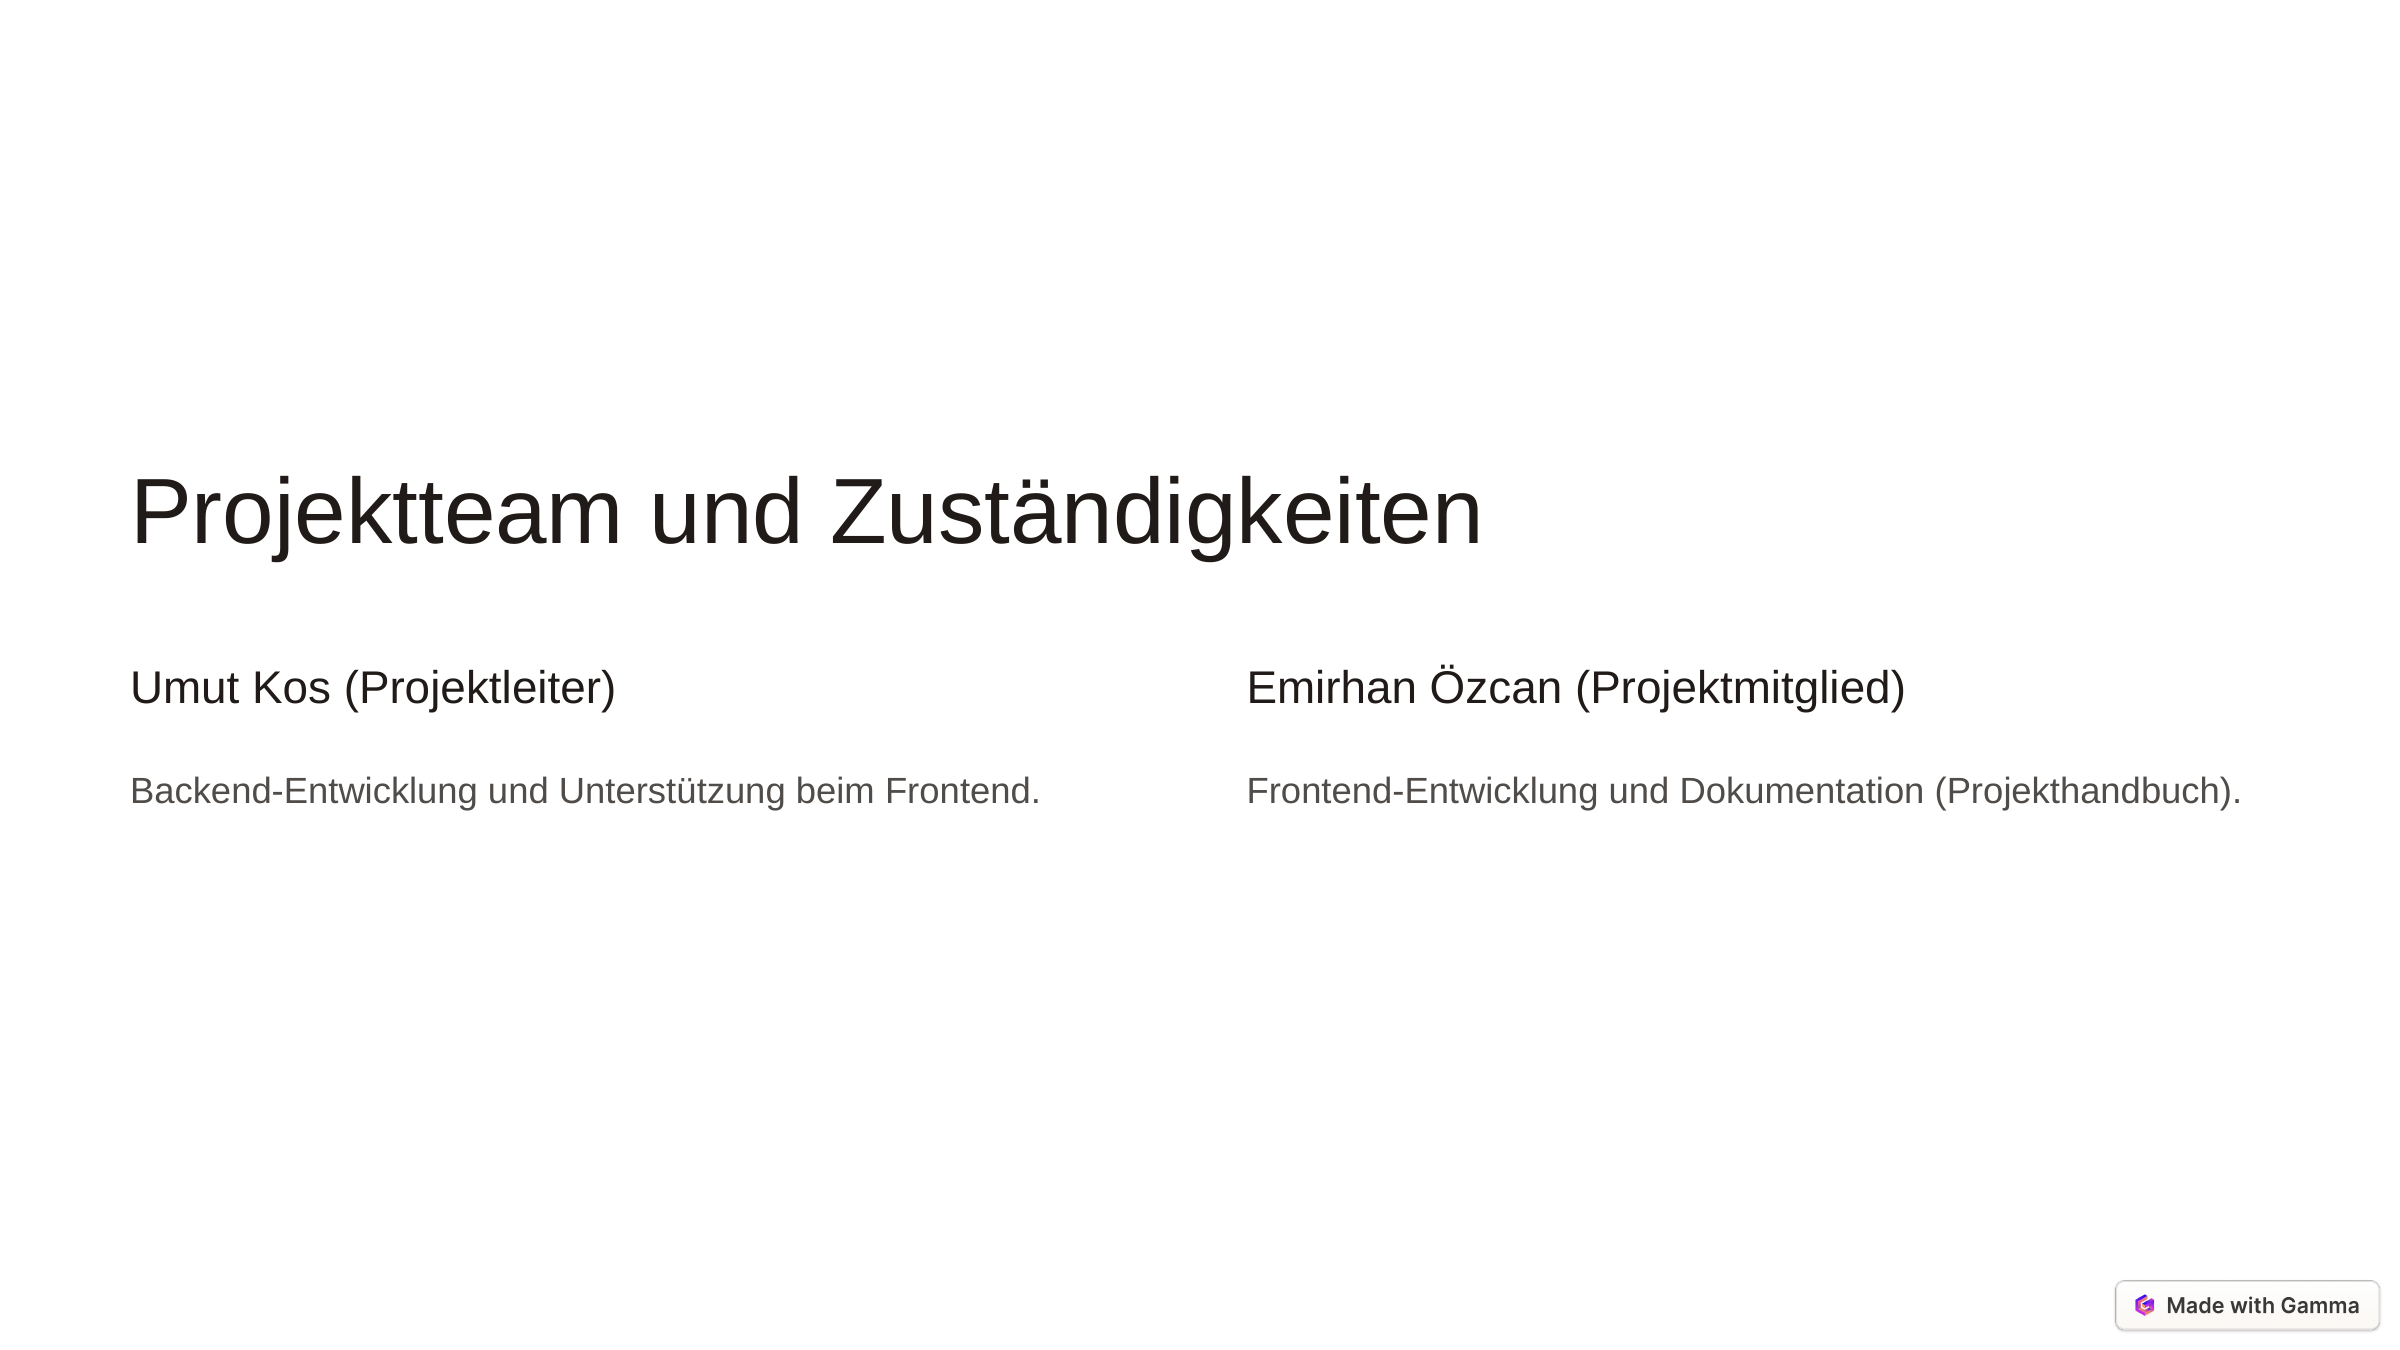

Projektteam und Zuständigkeiten
Umut Kos (Projektleiter)
Emirhan Özcan (Projektmitglied)
Backend-Entwicklung und Unterstützung beim Frontend.
Frontend-Entwicklung und Dokumentation (Projekthandbuch).